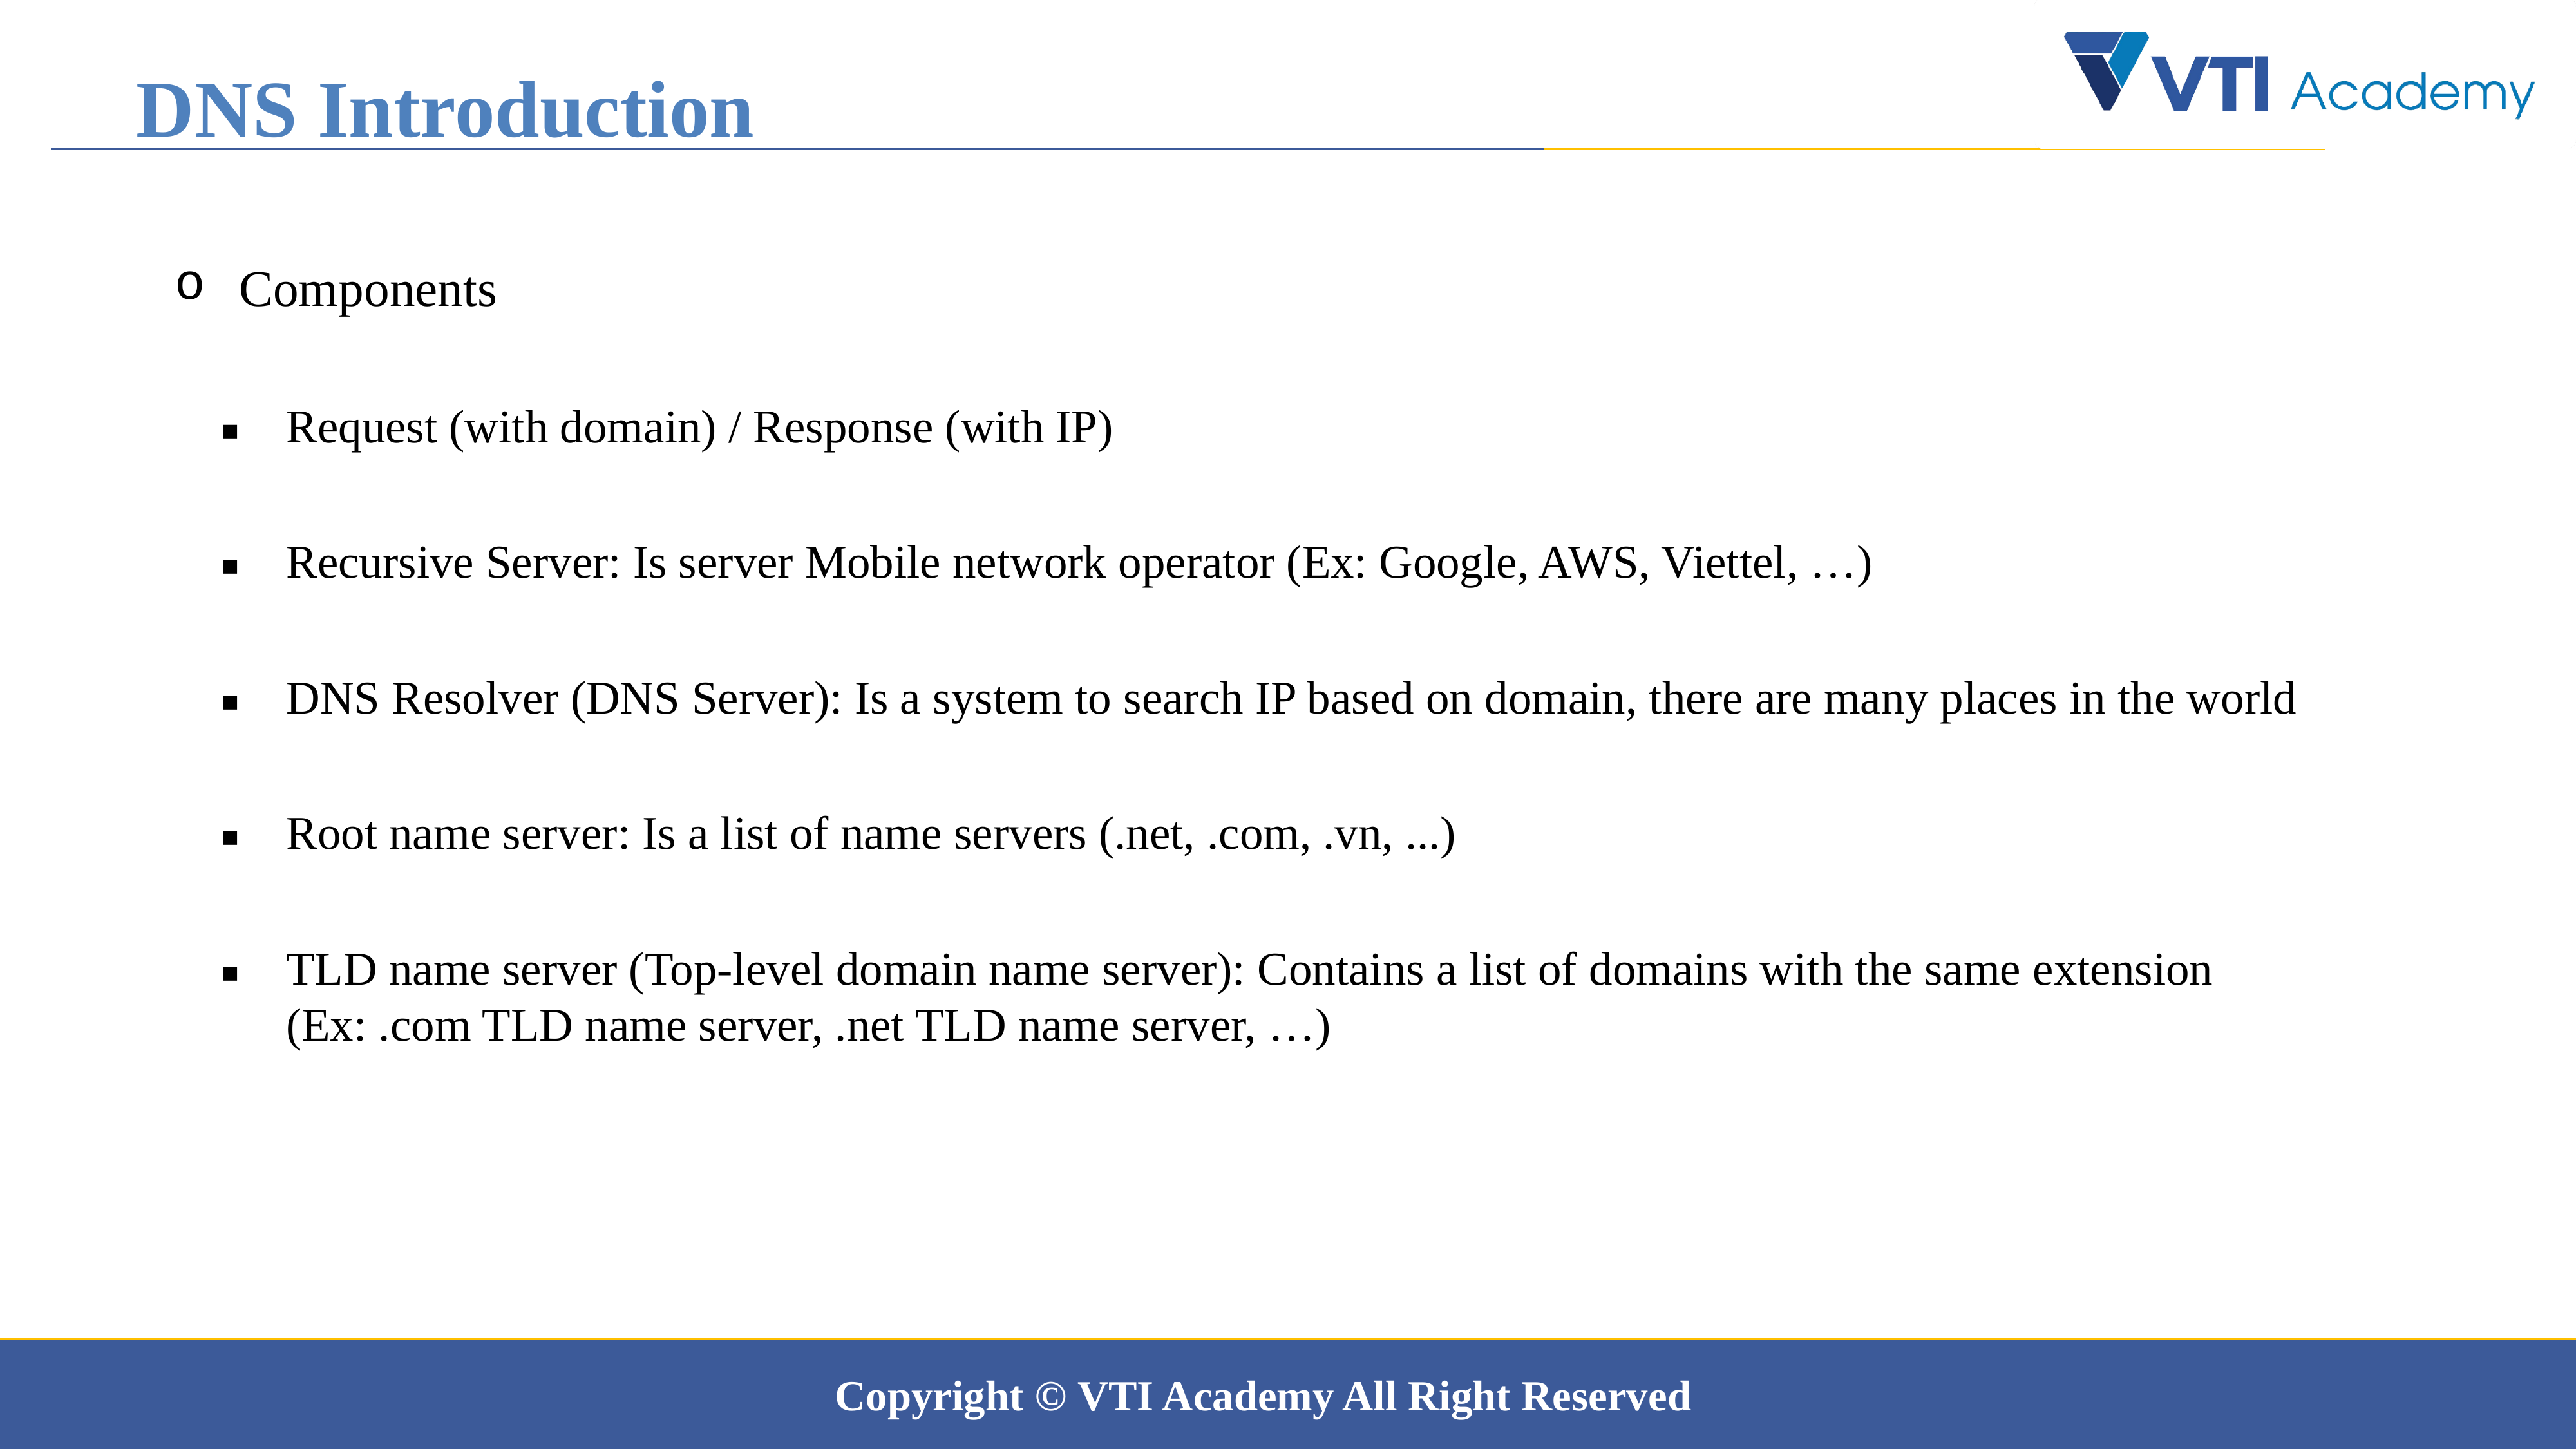

DNS Introduction
Components
Request (with domain) / Response (with IP)
Recursive Server: Is server Mobile network operator (Ex: Google, AWS, Viettel, …)
DNS Resolver (DNS Server): Is a system to search IP based on domain, there are many places in the world
Root name server: Is a list of name servers (.net, .com, .vn, ...)
TLD name server (Top-level domain name server): Contains a list of domains with the same extension      (Ex: .com TLD name server, .net TLD name server, …)